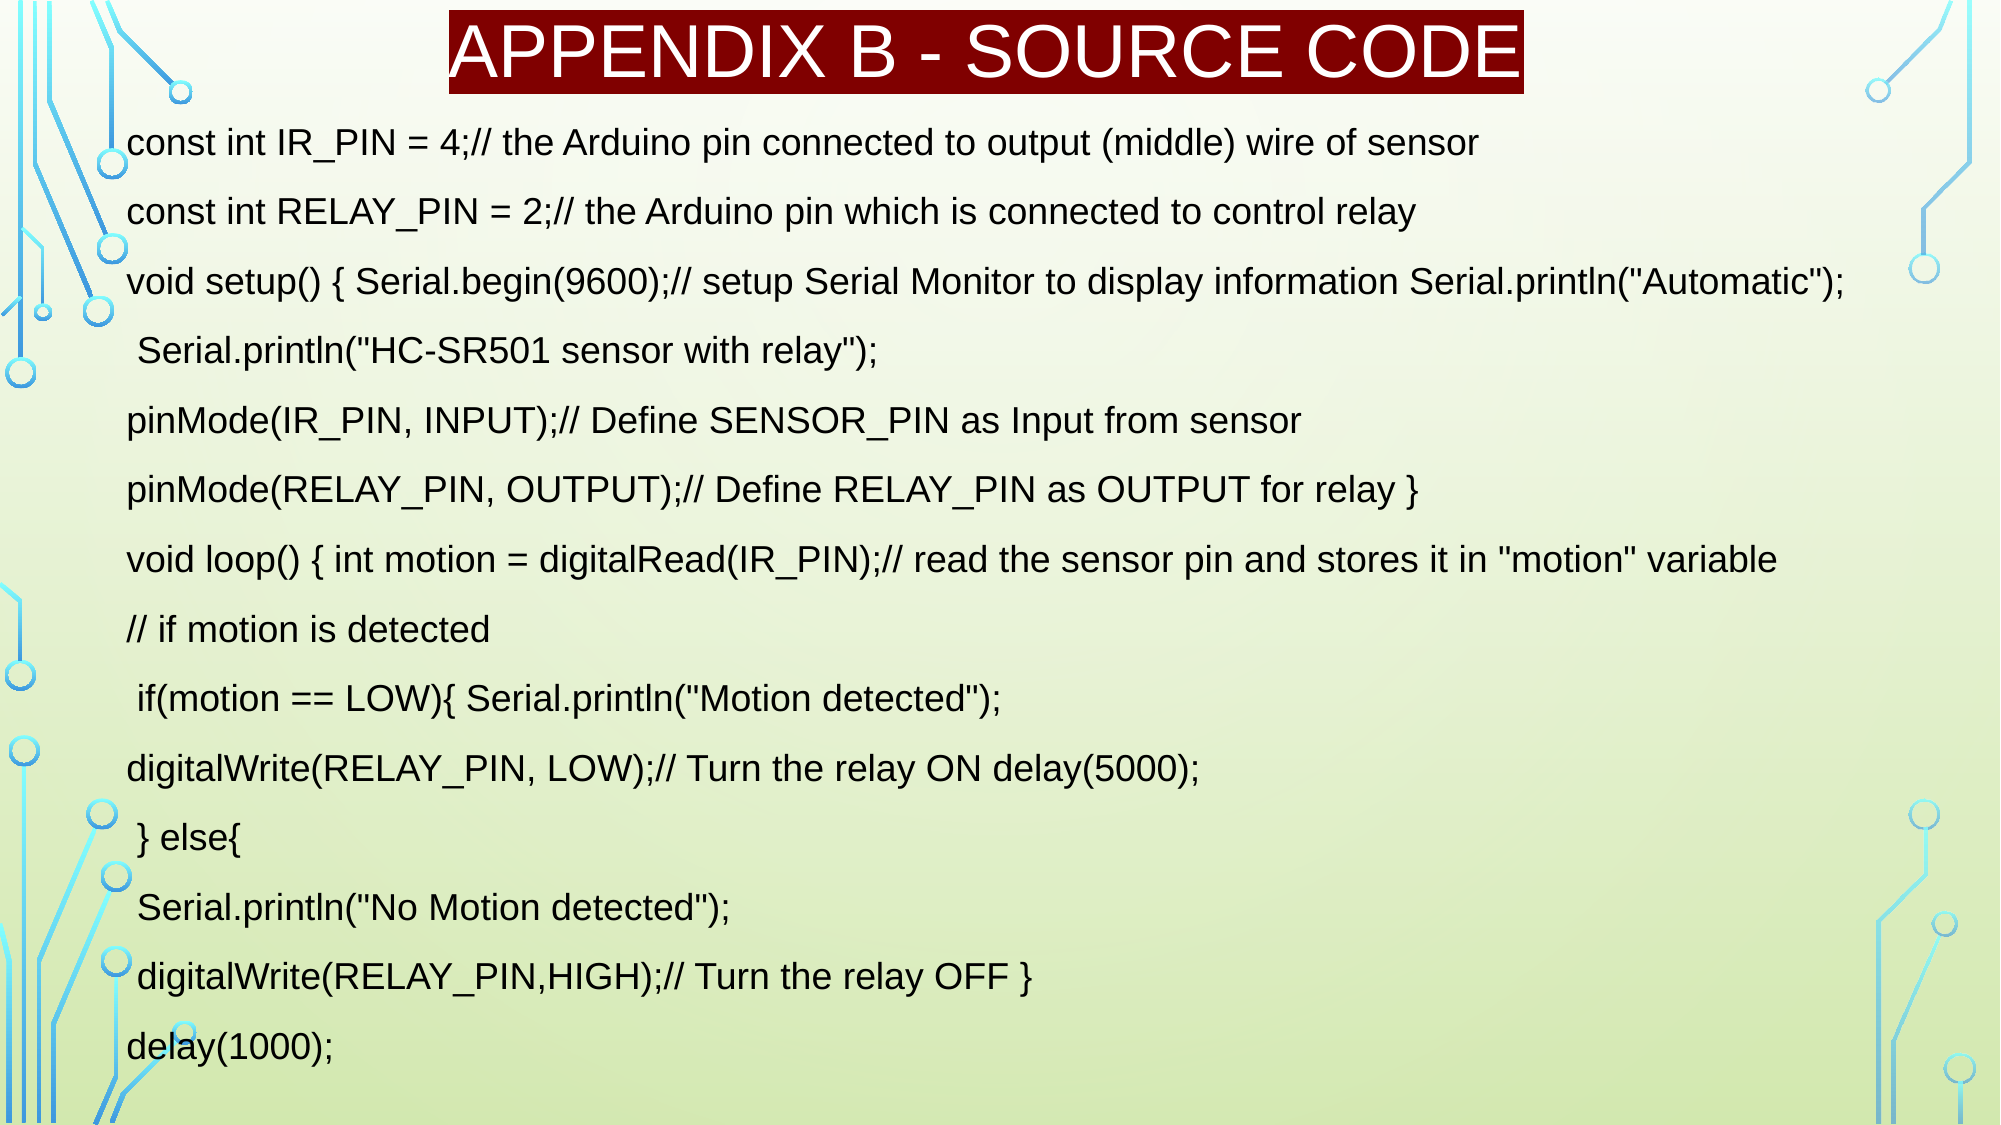

# APPENDIX B - SOURCE CODE
const int IR_PIN = 4;// the Arduino pin connected to output (middle) wire of sensor
const int RELAY_PIN = 2;// the Arduino pin which is connected to control relay
void setup() { Serial.begin(9600);// setup Serial Monitor to display information Serial.println("Automatic");
 Serial.println("HC-SR501 sensor with relay");
pinMode(IR_PIN, INPUT);// Define SENSOR_PIN as Input from sensor
pinMode(RELAY_PIN, OUTPUT);// Define RELAY_PIN as OUTPUT for relay }
void loop() { int motion = digitalRead(IR_PIN);// read the sensor pin and stores it in "motion" variable
// if motion is detected
 if(motion == LOW){ Serial.println("Motion detected");
digitalWrite(RELAY_PIN, LOW);// Turn the relay ON delay(5000);
 } else{
 Serial.println("No Motion detected");
 digitalWrite(RELAY_PIN,HIGH);// Turn the relay OFF }
delay(1000);